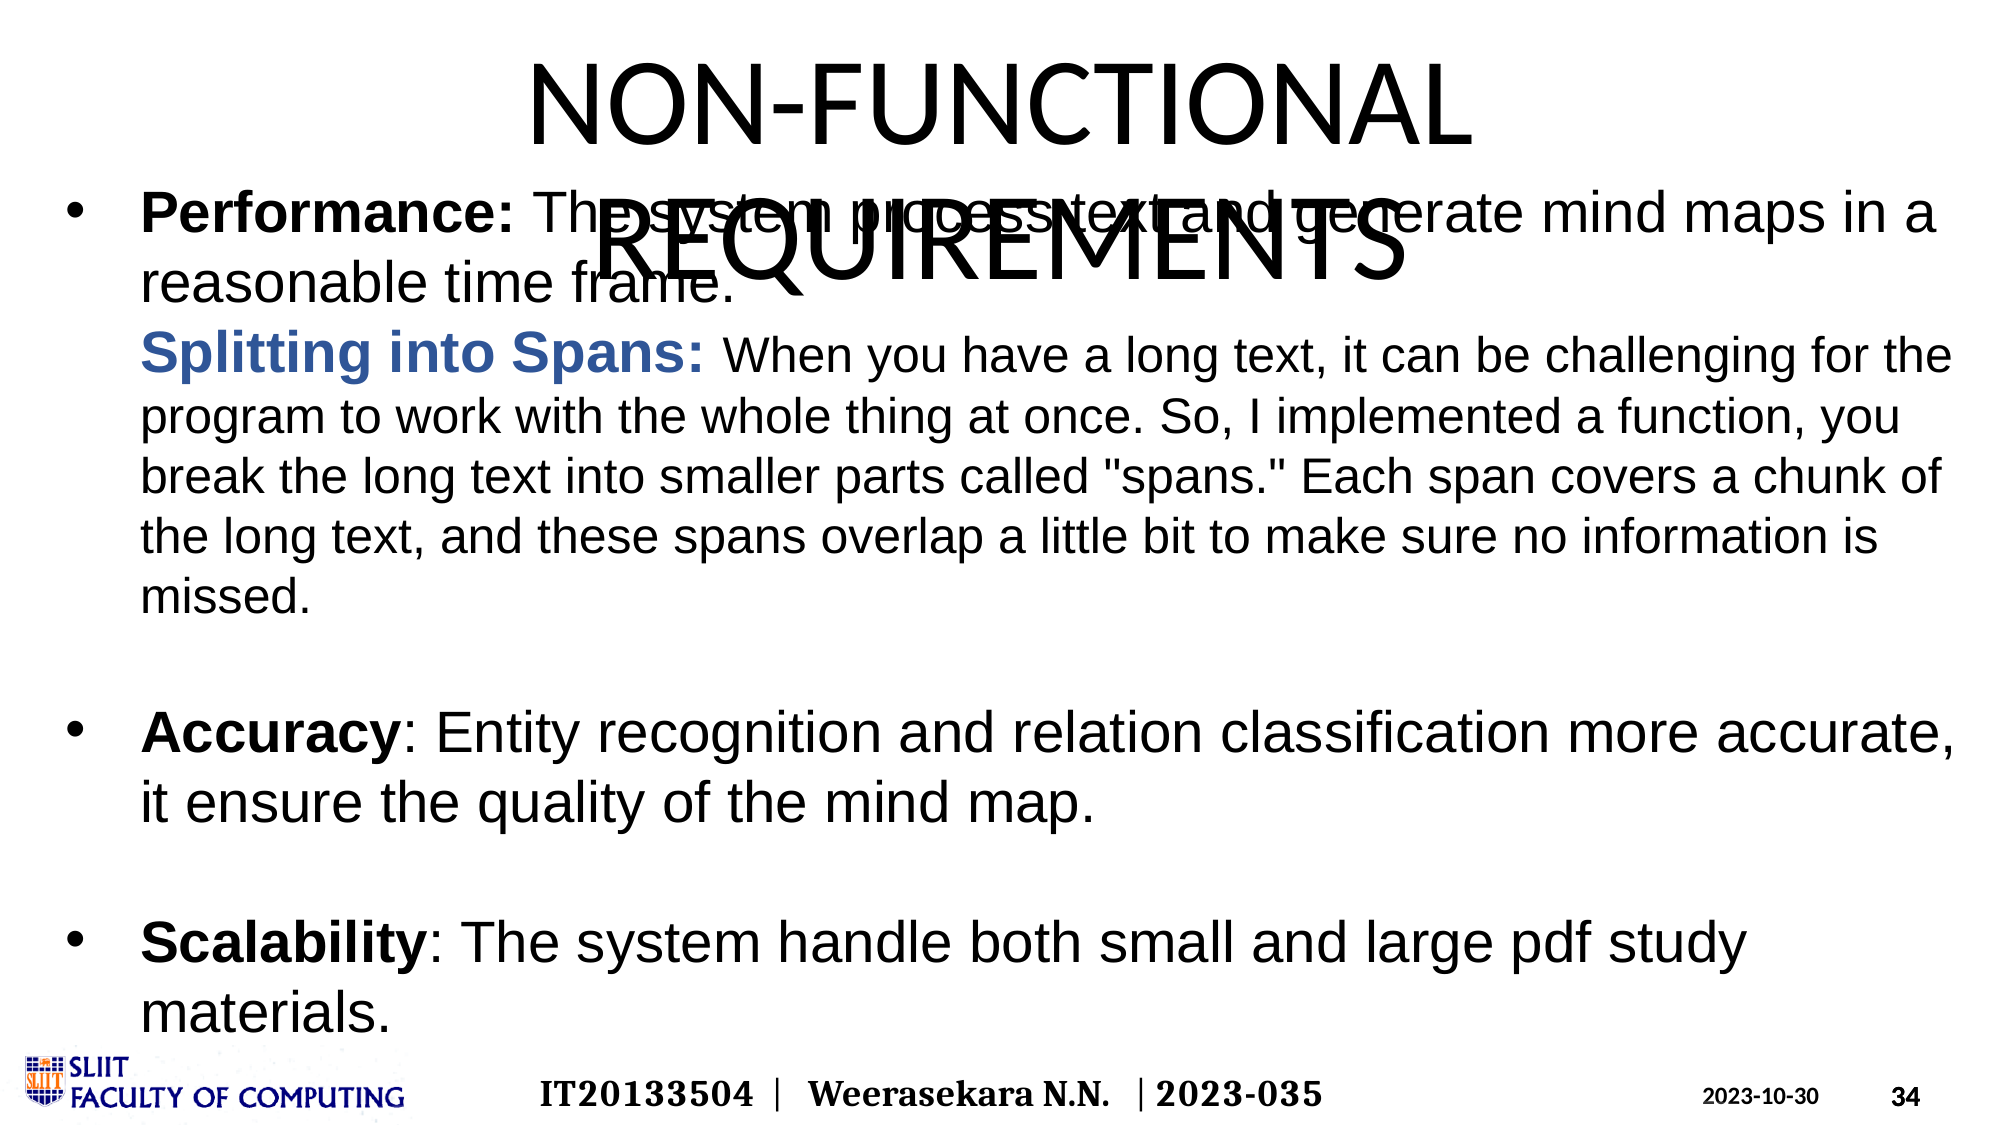

NON-FUNCTIONAL REQUIREMENTS

Performance: The system process text and generate mind maps in a reasonable time frame.
Splitting into Spans: When you have a long text, it can be challenging for the program to work with the whole thing at once. So, I implemented a function, you break the long text into smaller parts called "spans." Each span covers a chunk of the long text, and these spans overlap a little bit to make sure no information is missed.
Accuracy: Entity recognition and relation classification more accurate, it ensure the quality of the mind map.
Scalability: The system handle both small and large pdf study materials.

IT20133504  |   Weerasekara N.N.   | 2023-035